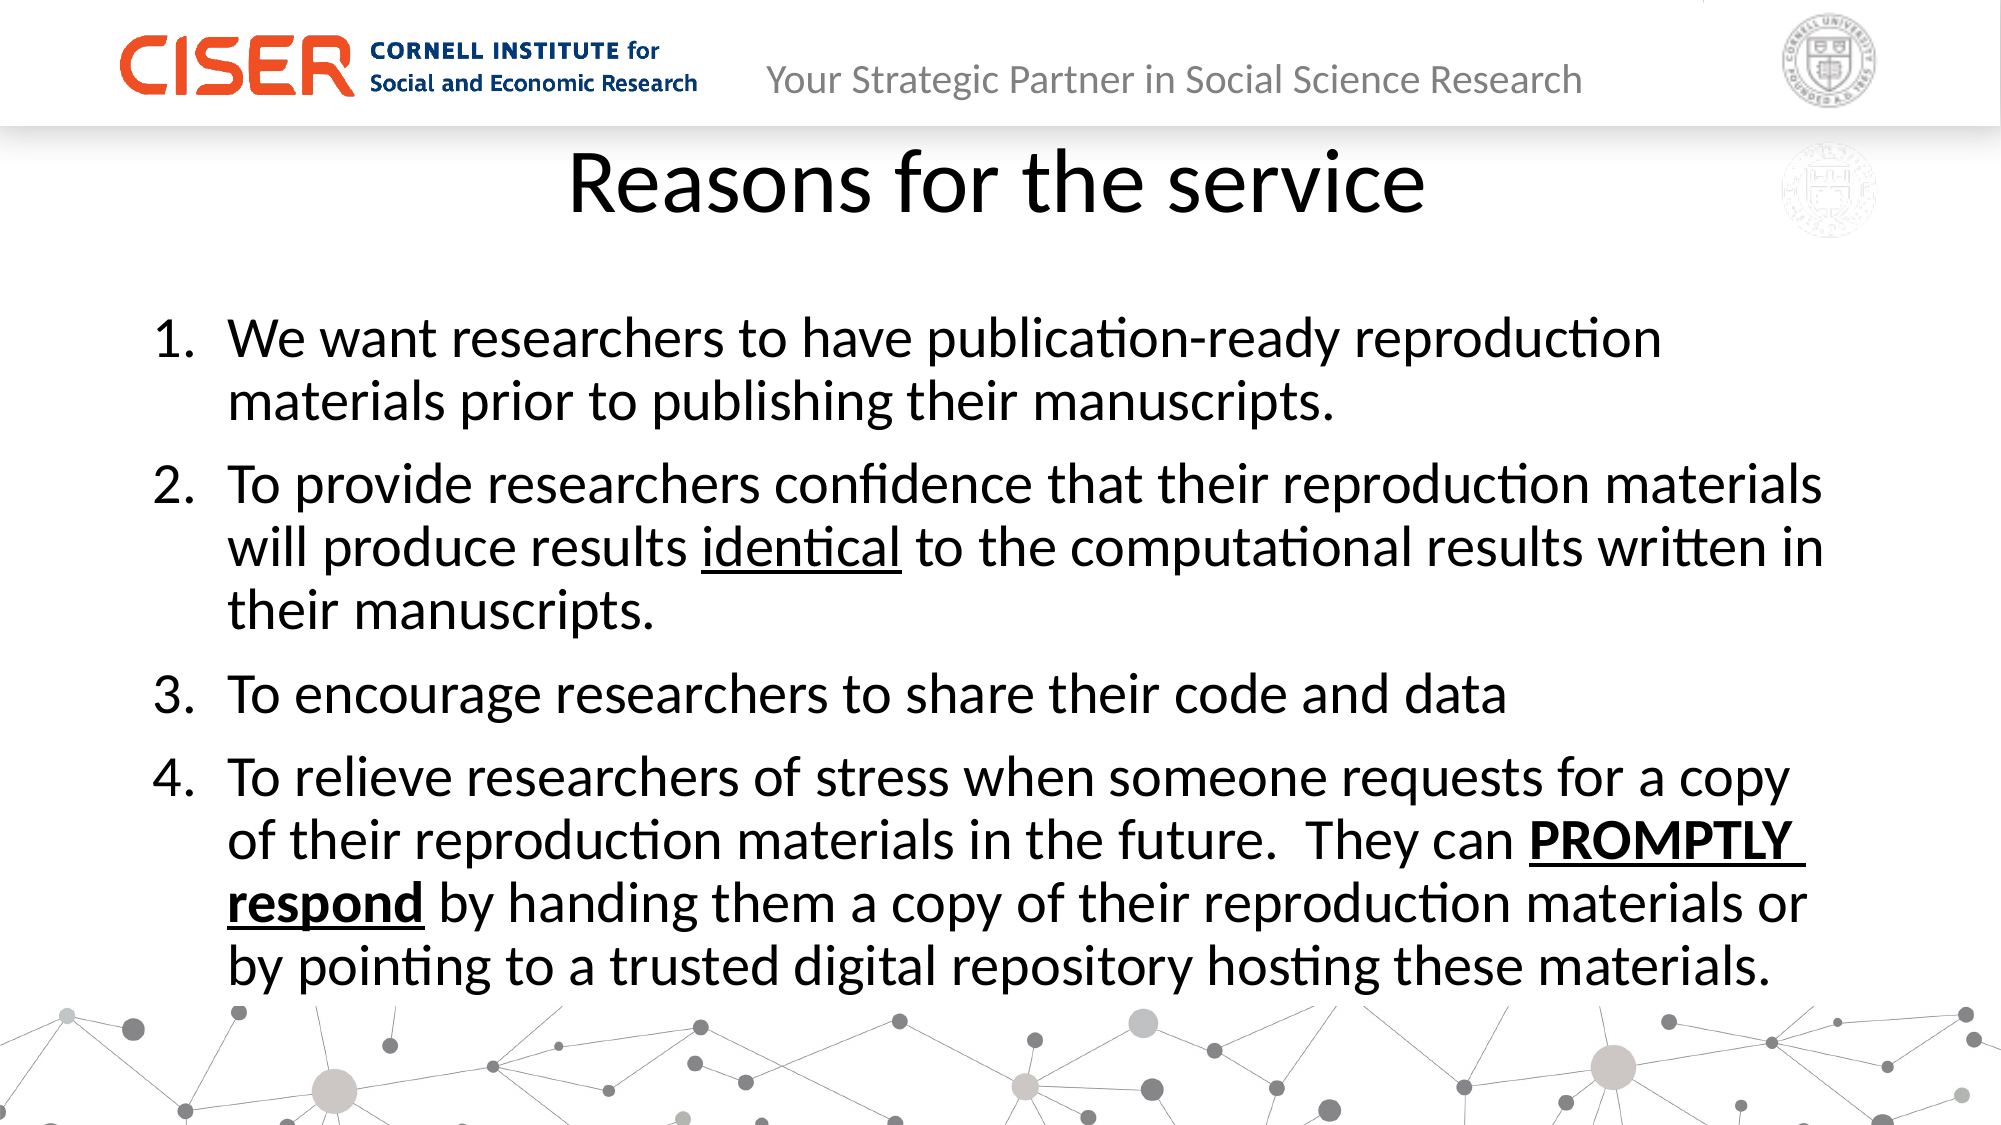

# Reasons for the service
We want researchers to have publication-ready reproduction materials prior to publishing their manuscripts.
To provide researchers confidence that their reproduction materials will produce results identical to the computational results written in their manuscripts.
To encourage researchers to share their code and data
To relieve researchers of stress when someone requests for a copy of their reproduction materials in the future.  They can PROMPTLY  respond by handing them a copy of their reproduction materials or by pointing to a trusted digital repository hosting these materials.